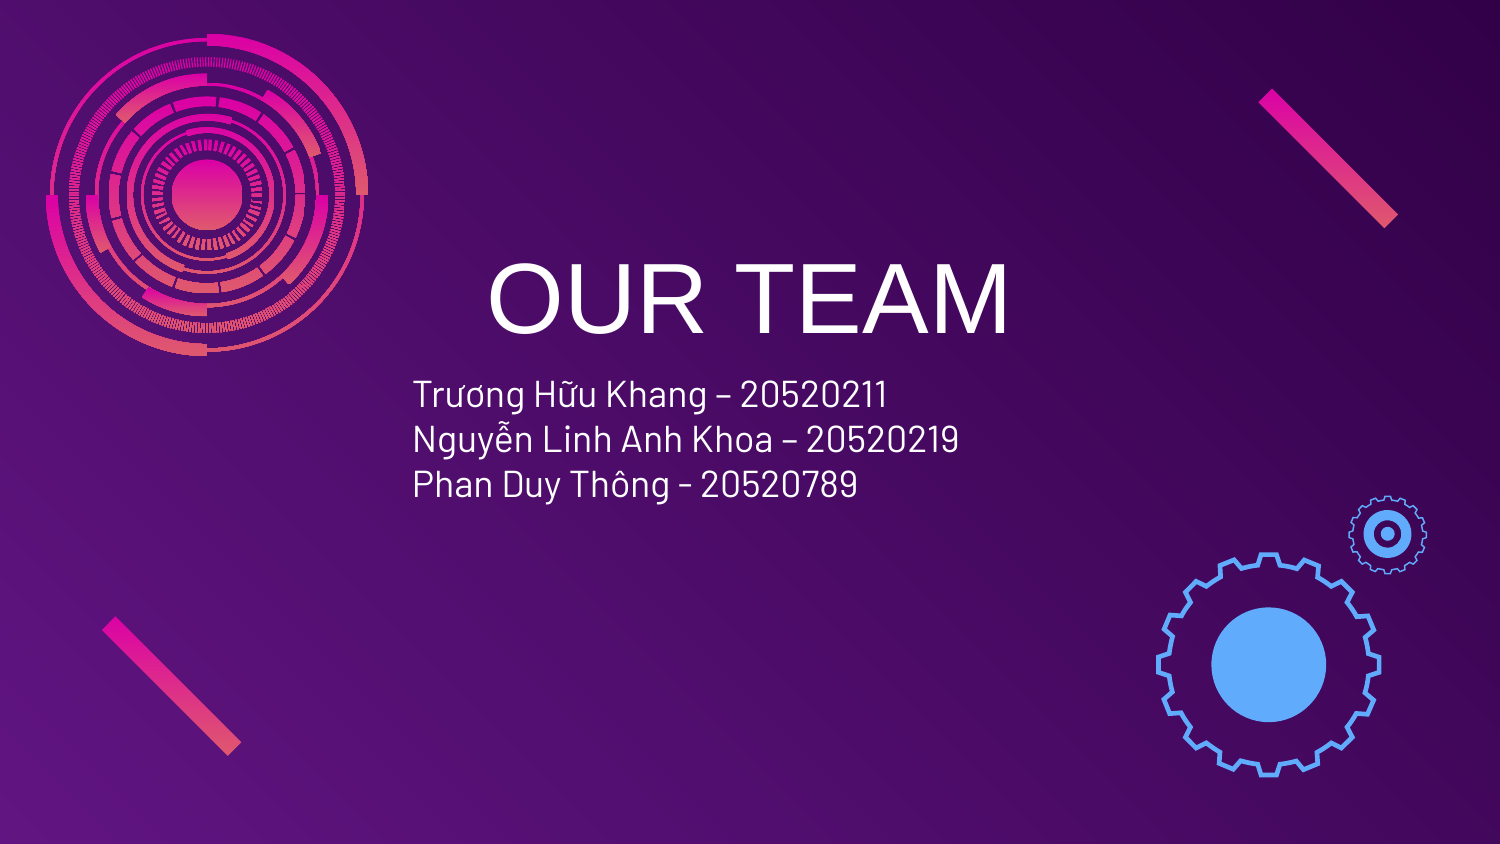

# OUR TEAM
Trương Hữu Khang – 20520211
Nguyễn Linh Anh Khoa – 20520219
Phan Duy Thông - 20520789